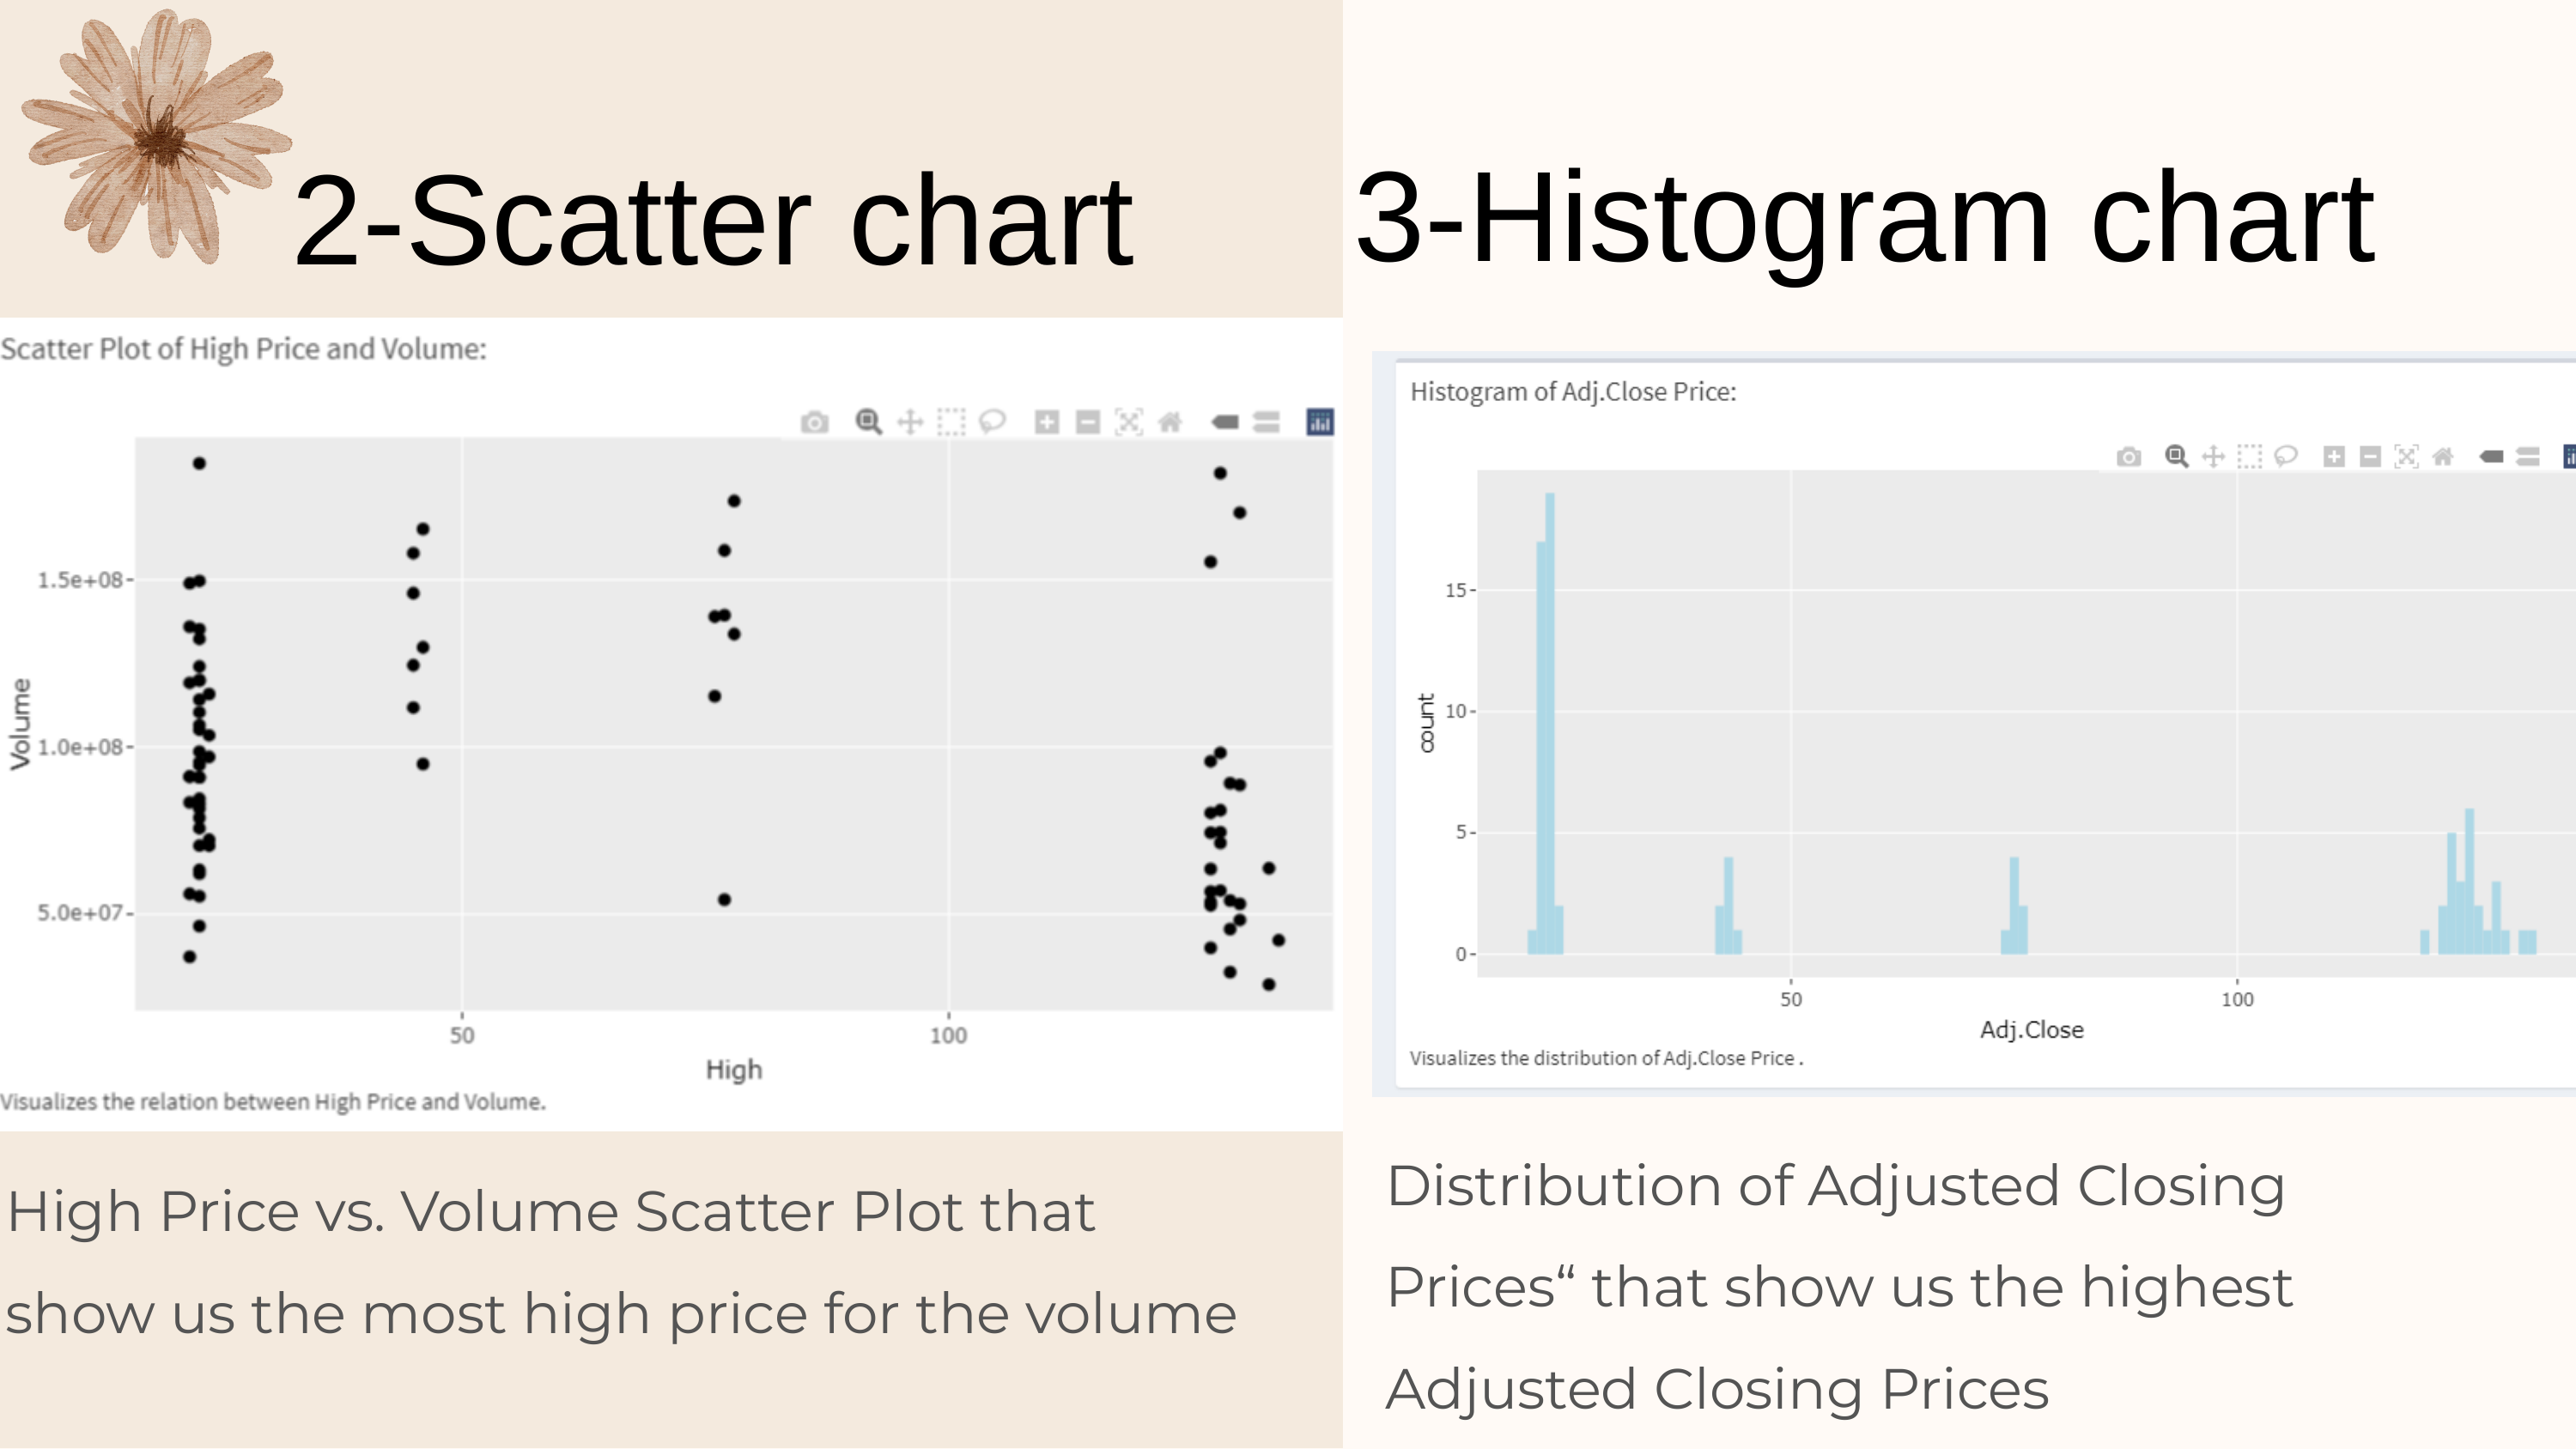

3-Histogram chart
2-Scatter chart

Distribution of Adjusted Closing Prices“ that show us the highest Adjusted Closing Prices
High Price vs. Volume Scatter Plot that show us the most high price for the volume